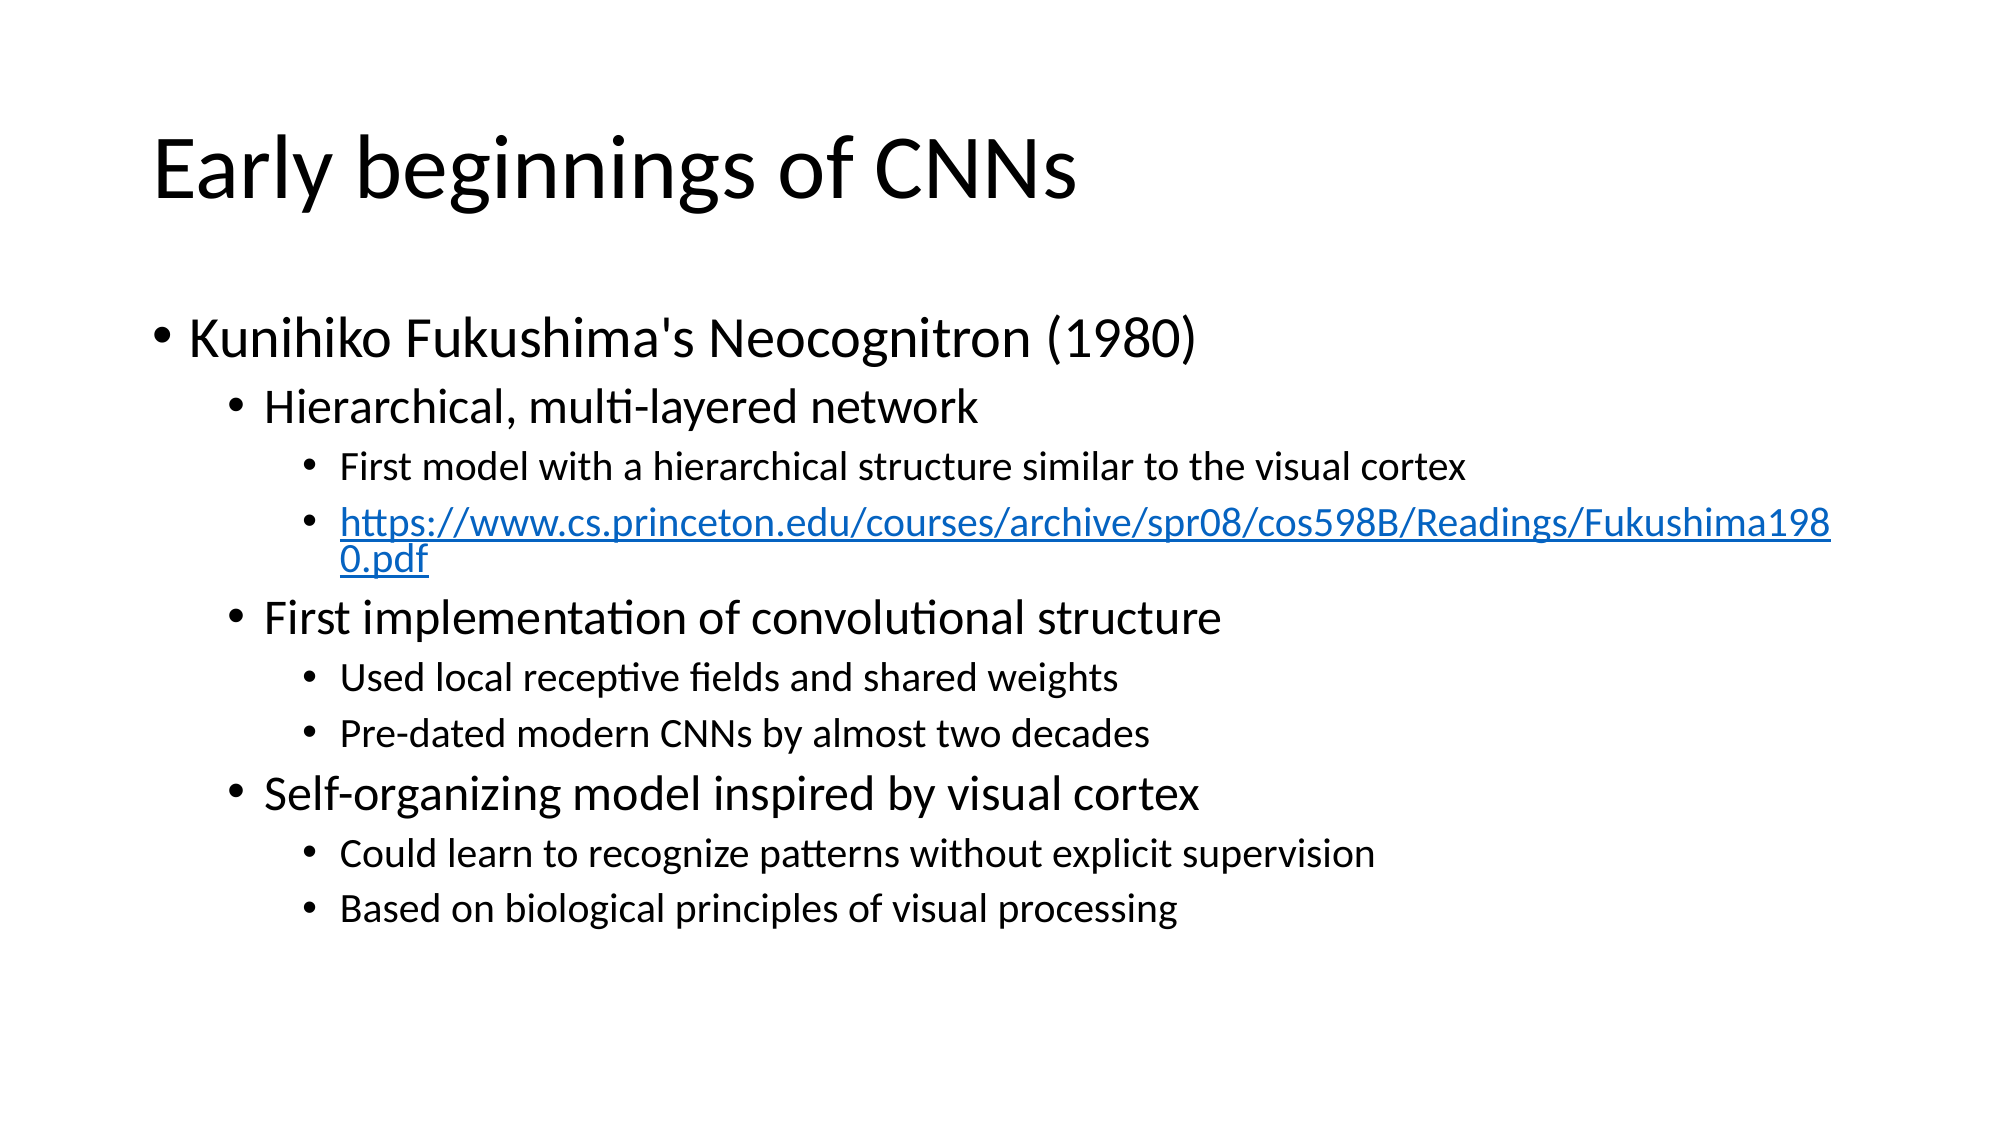

# Early beginnings of CNNs
Kunihiko Fukushima's Neocognitron (1980)
Hierarchical, multi-layered network
First model with a hierarchical structure similar to the visual cortex
https://www.cs.princeton.edu/courses/archive/spr08/cos598B/Readings/Fukushima1980.pdf
First implementation of convolutional structure
Used local receptive fields and shared weights
Pre-dated modern CNNs by almost two decades
Self-organizing model inspired by visual cortex
Could learn to recognize patterns without explicit supervision
Based on biological principles of visual processing